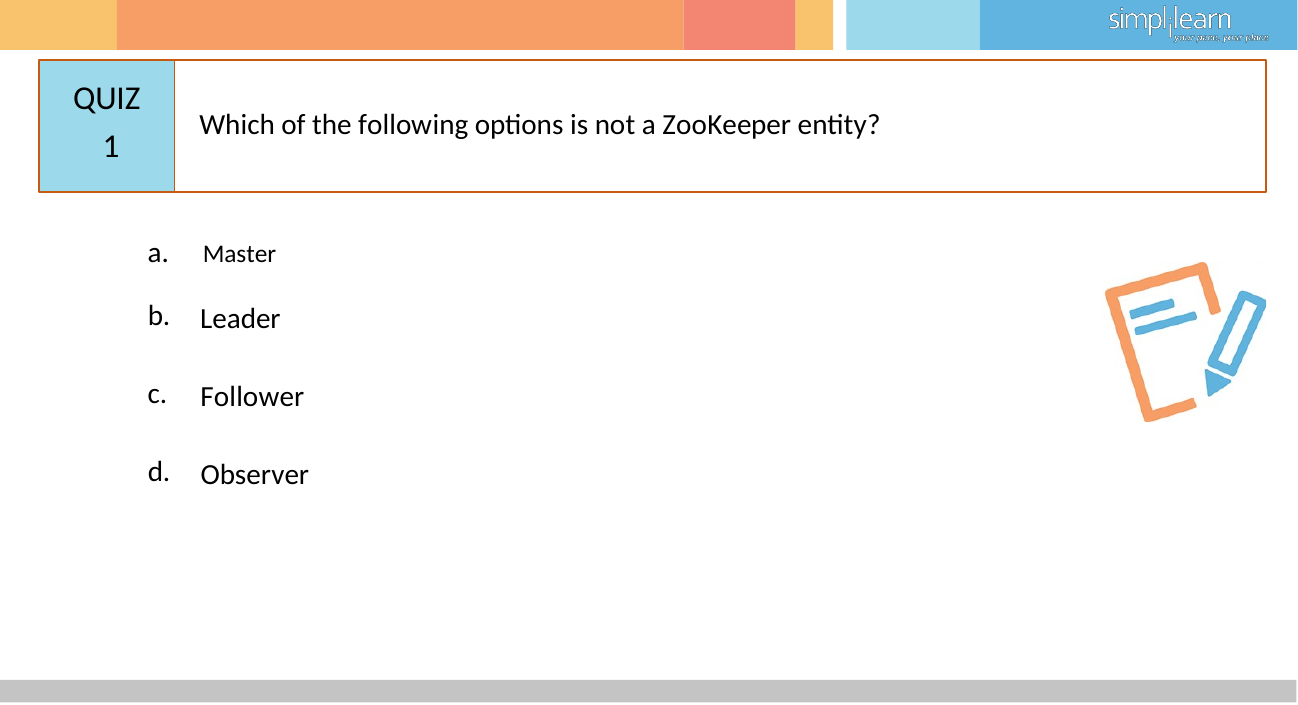

# QUIZ 1
Which of the following options is not a ZooKeeper entity?
a.	Master

b.
Leader
c.
Follower
d.
Observer